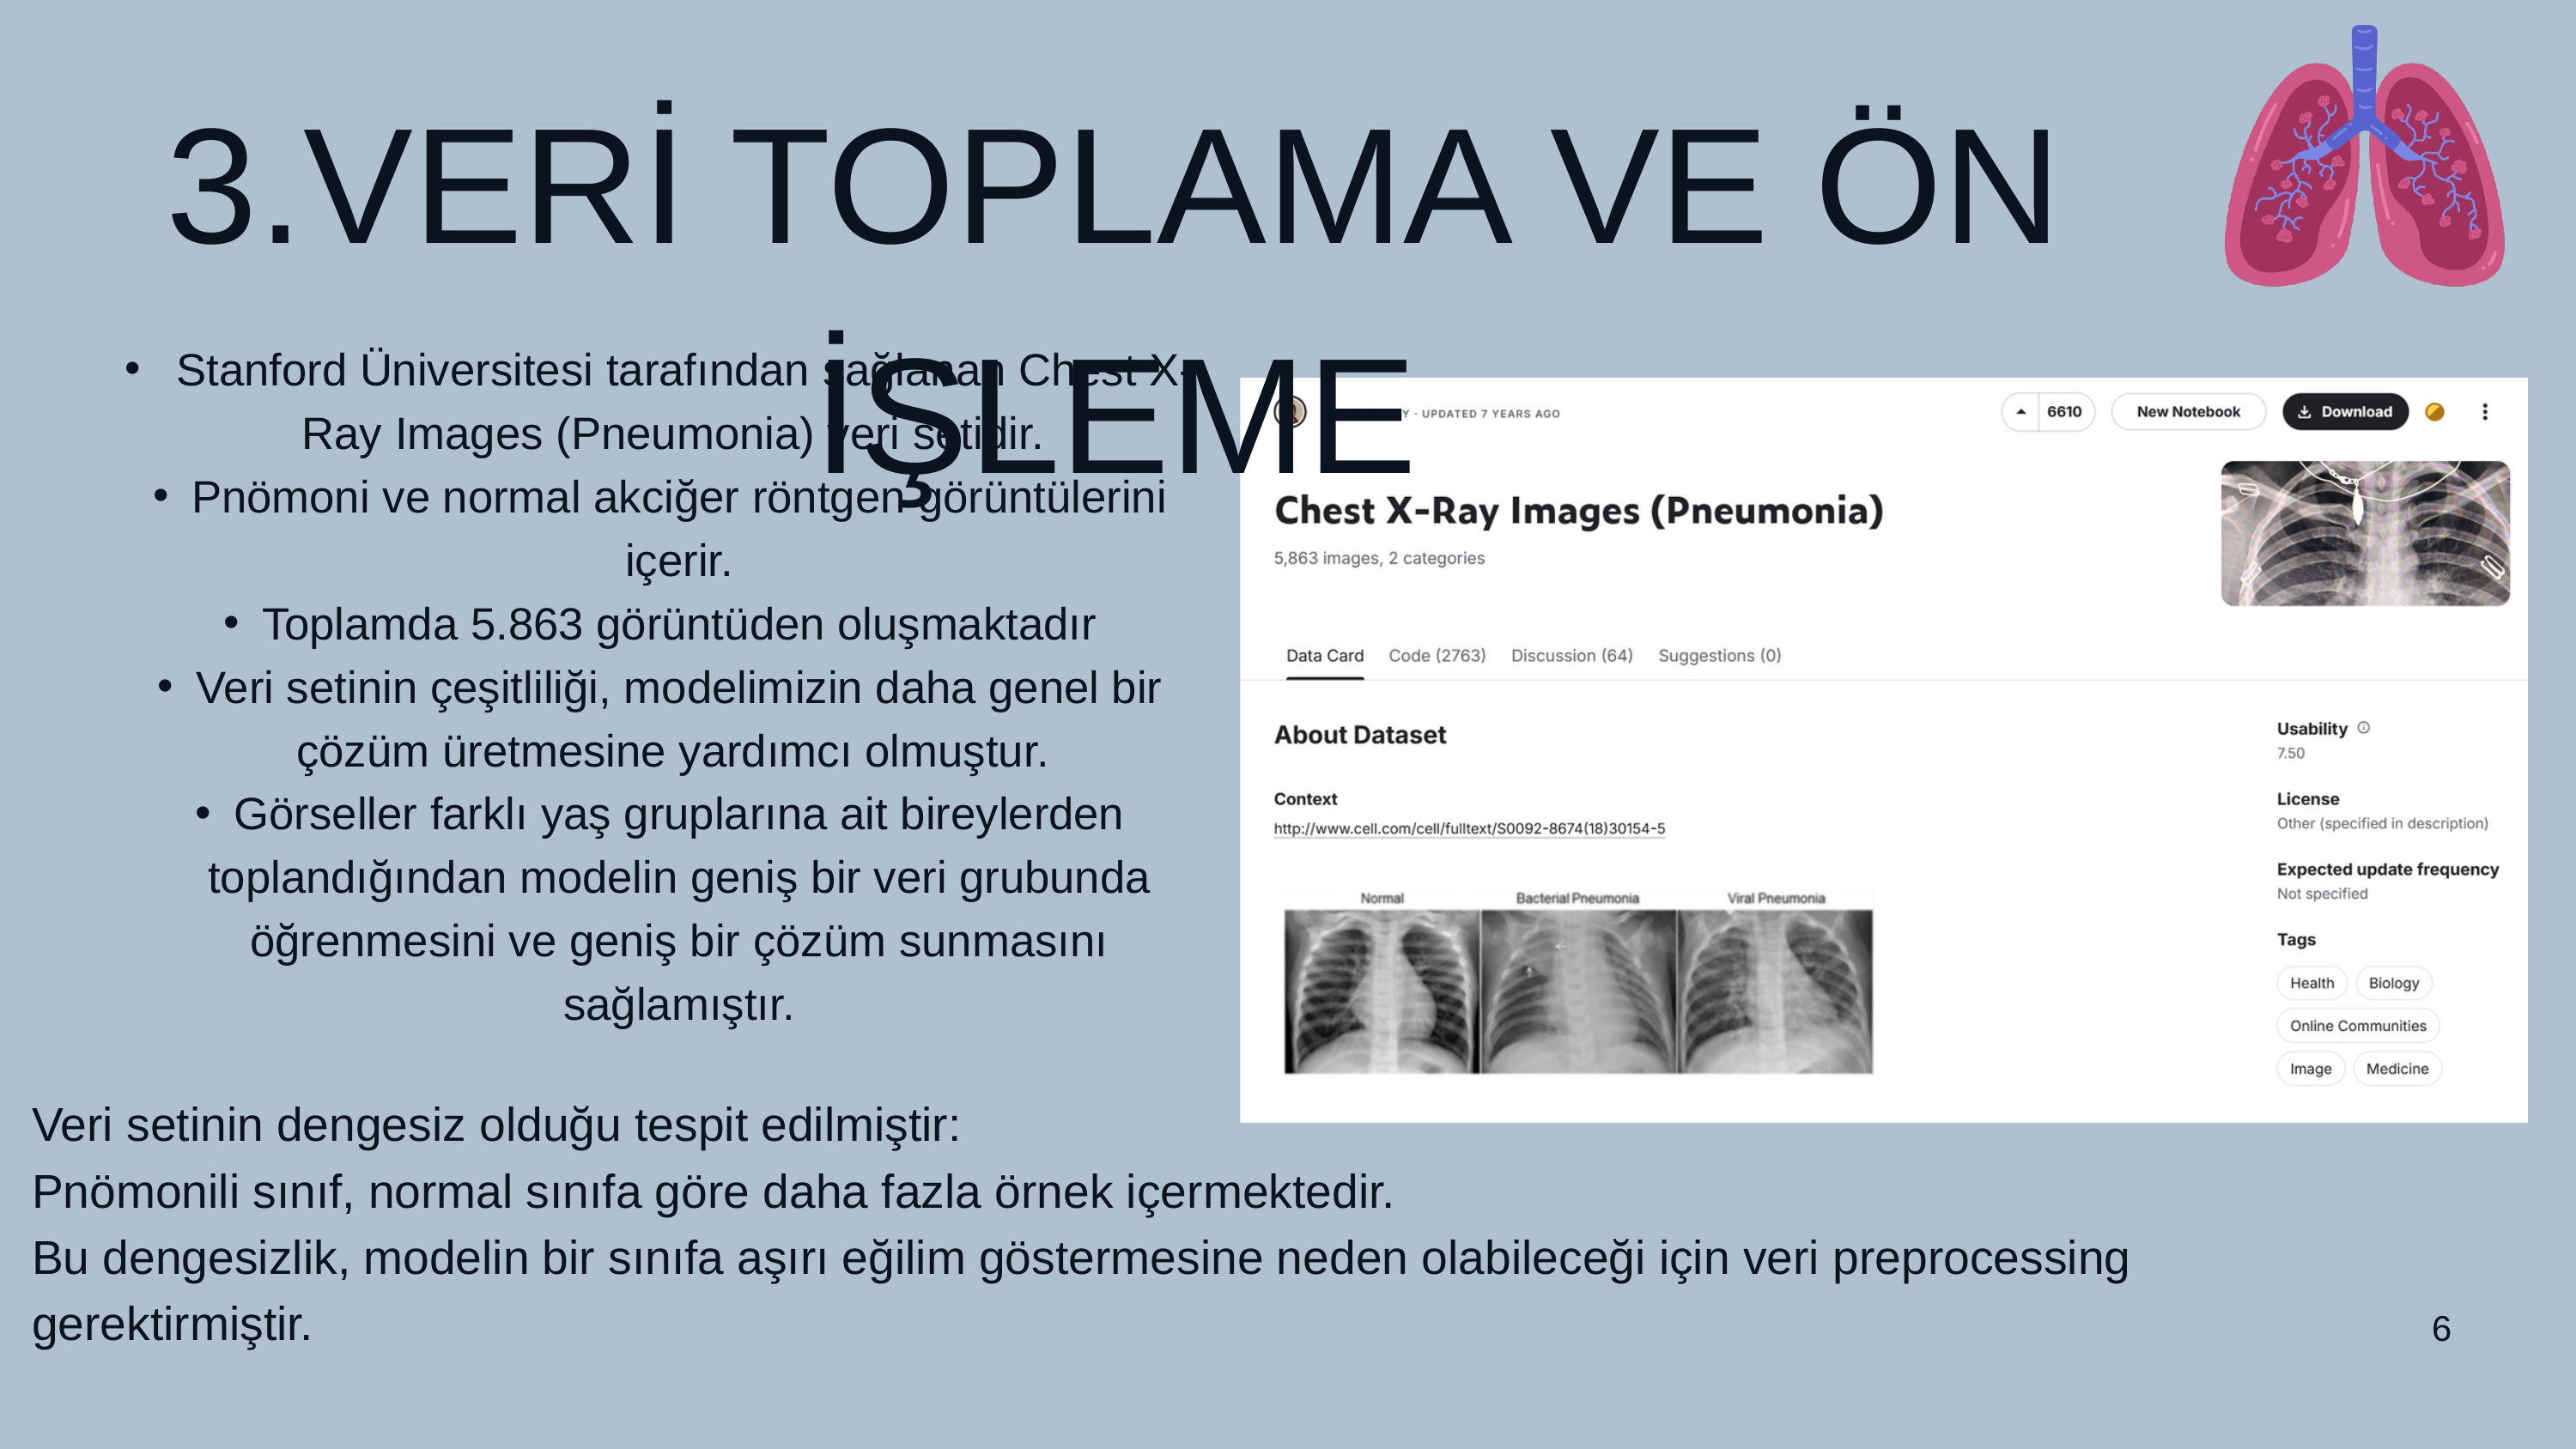

3.VERİ TOPLAMA VE ÖN İŞLEME
 Stanford Üniversitesi tarafından sağlanan Chest X-Ray Images (Pneumonia) veri setidir.
Pnömoni ve normal akciğer röntgen görüntülerini içerir.
Toplamda 5.863 görüntüden oluşmaktadır
Veri setinin çeşitliliği, modelimizin daha genel bir çözüm üretmesine yardımcı olmuştur.
Görseller farklı yaş gruplarına ait bireylerden toplandığından modelin geniş bir veri grubunda öğrenmesini ve geniş bir çözüm sunmasını sağlamıştır.

Veri setinin dengesiz olduğu tespit edilmiştir:
Pnömonili sınıf, normal sınıfa göre daha fazla örnek içermektedir.
Bu dengesizlik, modelin bir sınıfa aşırı eğilim göstermesine neden olabileceği için veri preprocessing gerektirmiştir.

6